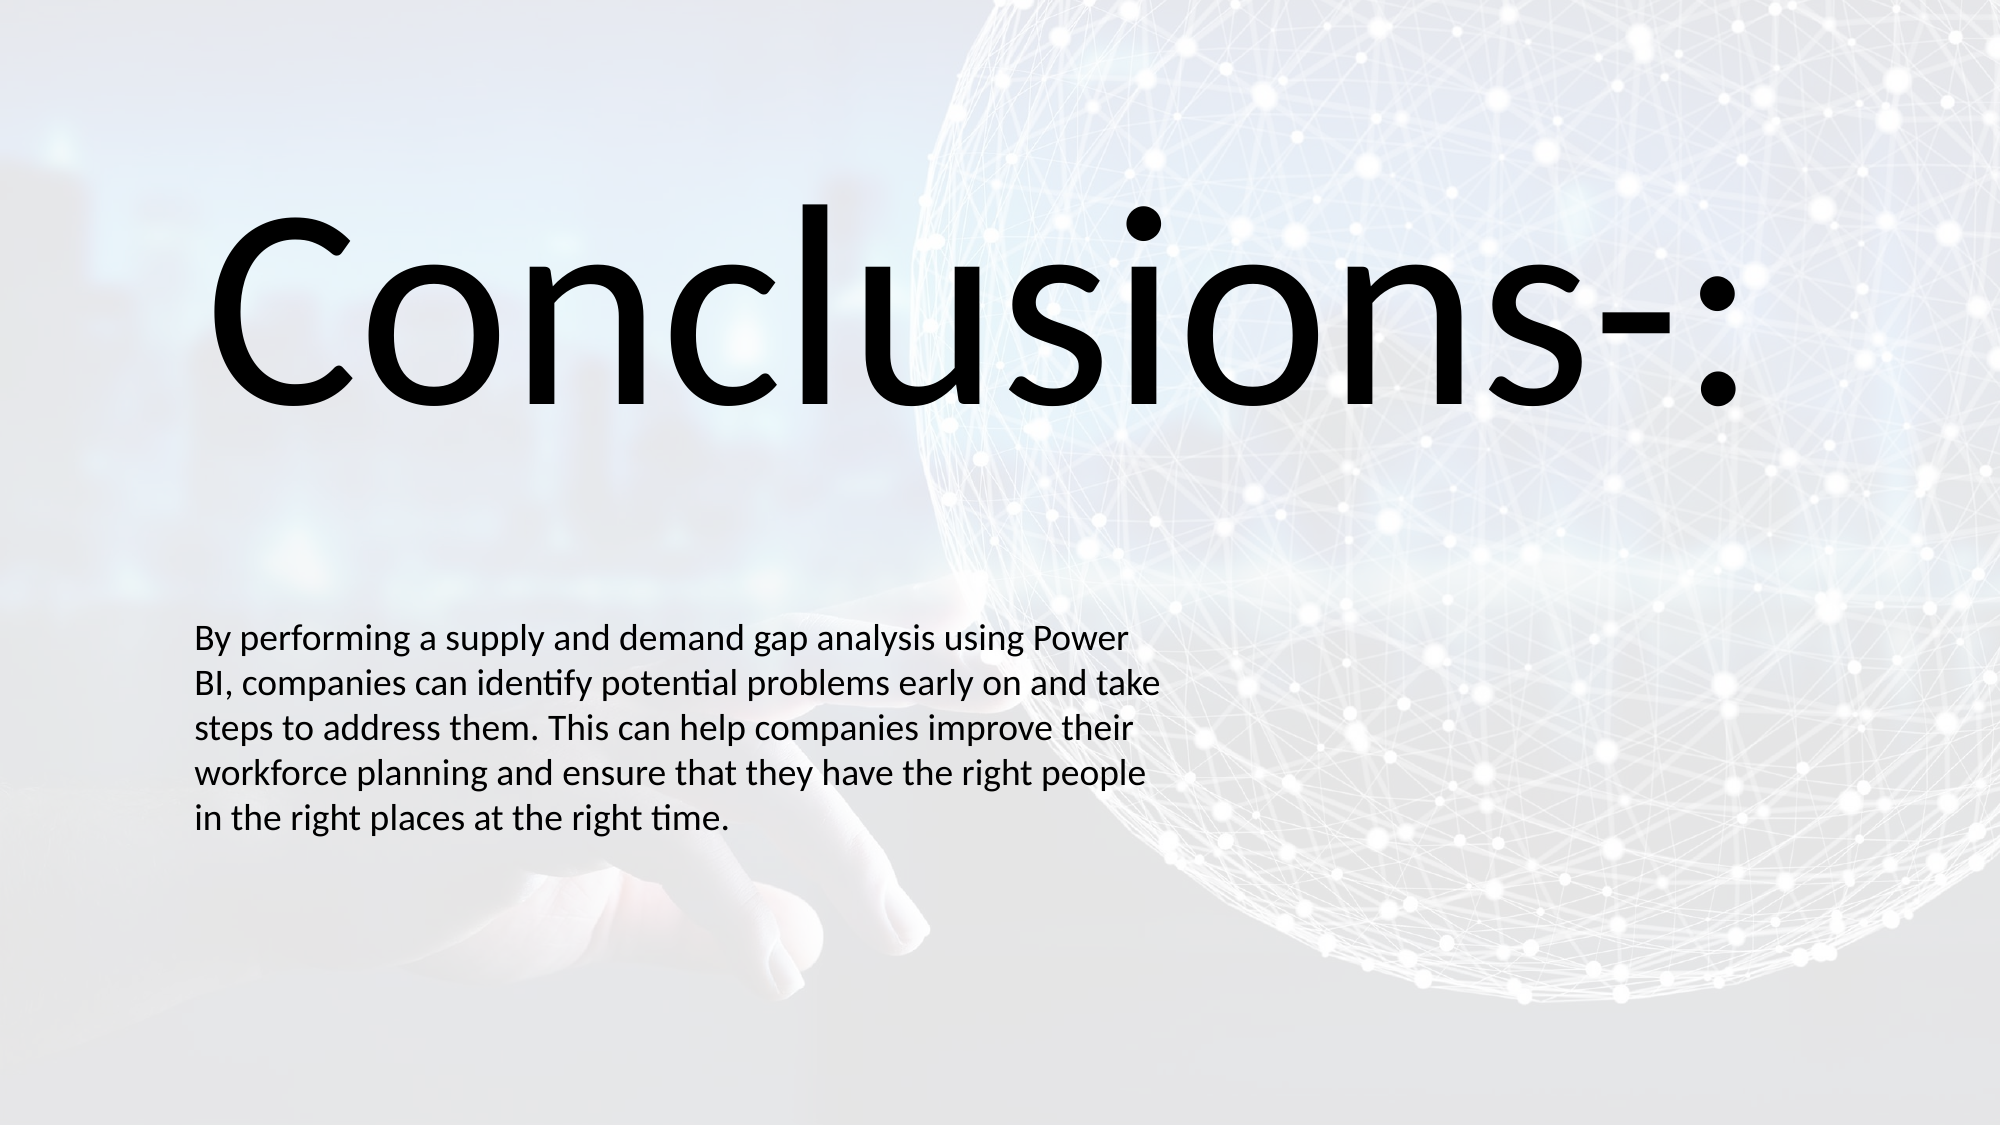

Conclusions-:

By performing a supply and demand gap analysis using Power BI, companies can identify potential problems early on and take steps to address them. This can help companies improve their workforce planning and ensure that they have the right people in the right places at the right time.